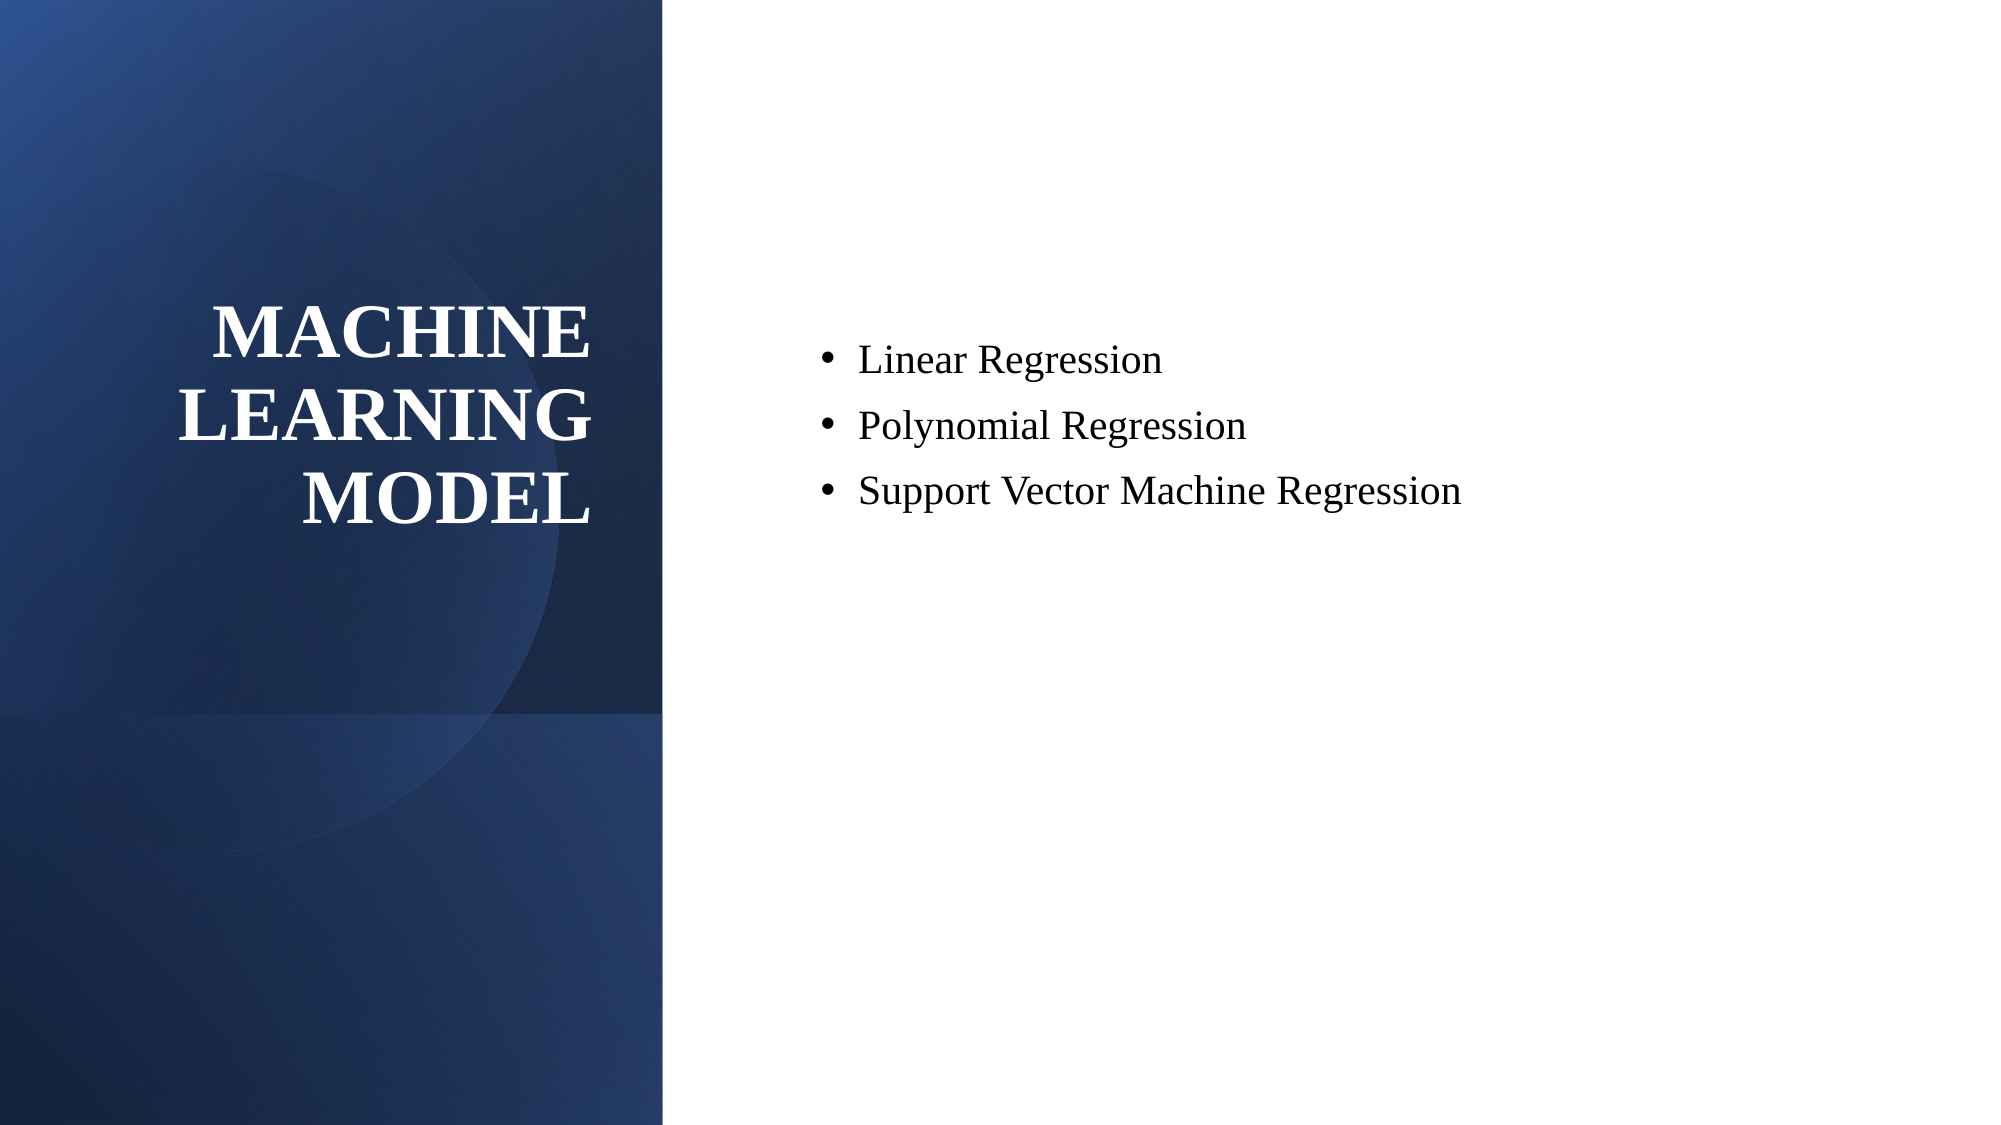

# MACHINE LEARNING MODEL

Linear Regression
Polynomial Regression
Support Vector Machine Regression